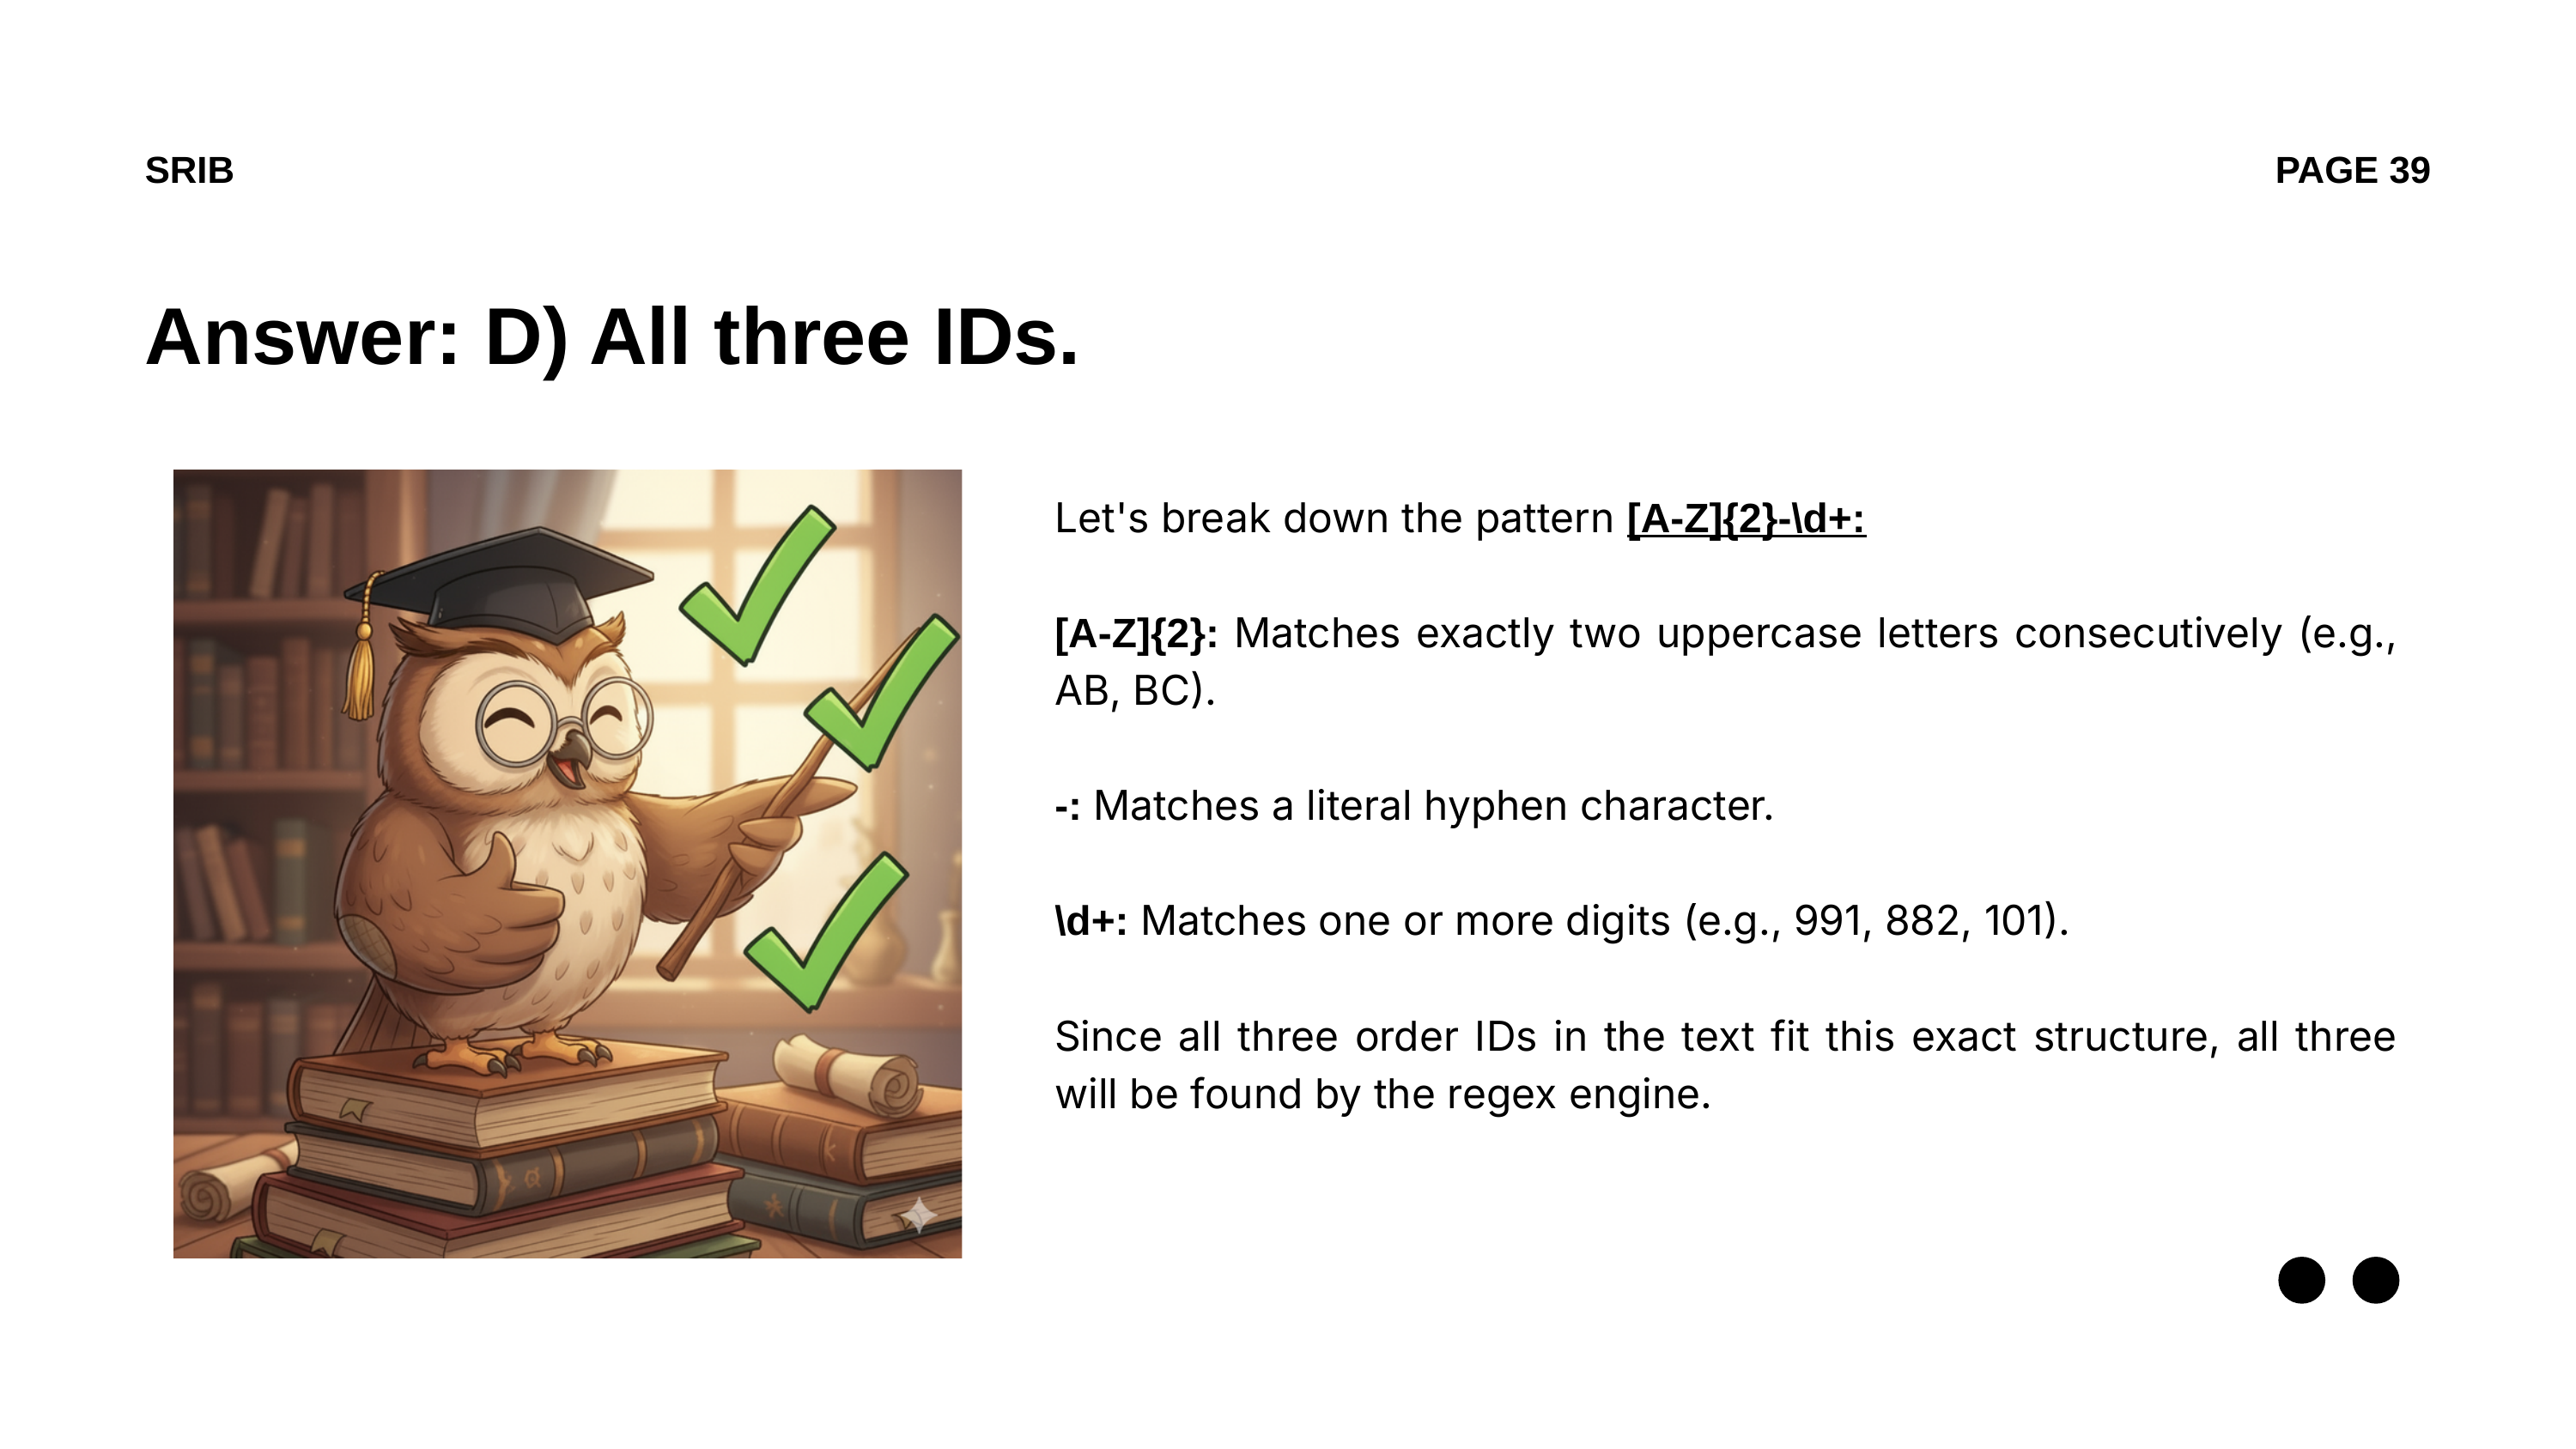

SRIB
PAGE 39
Answer: D) All three IDs.

Let's break down the pattern [A-Z]{2}-\d+:

[A-Z]{2}: Matches exactly two uppercase letters consecutively (e.g., AB, BC).

-: Matches a literal hyphen character.

\d+: Matches one or more digits (e.g., 991, 882, 101).

Since all three order IDs in the text fit this exact structure, all three will be found by the regex engine.